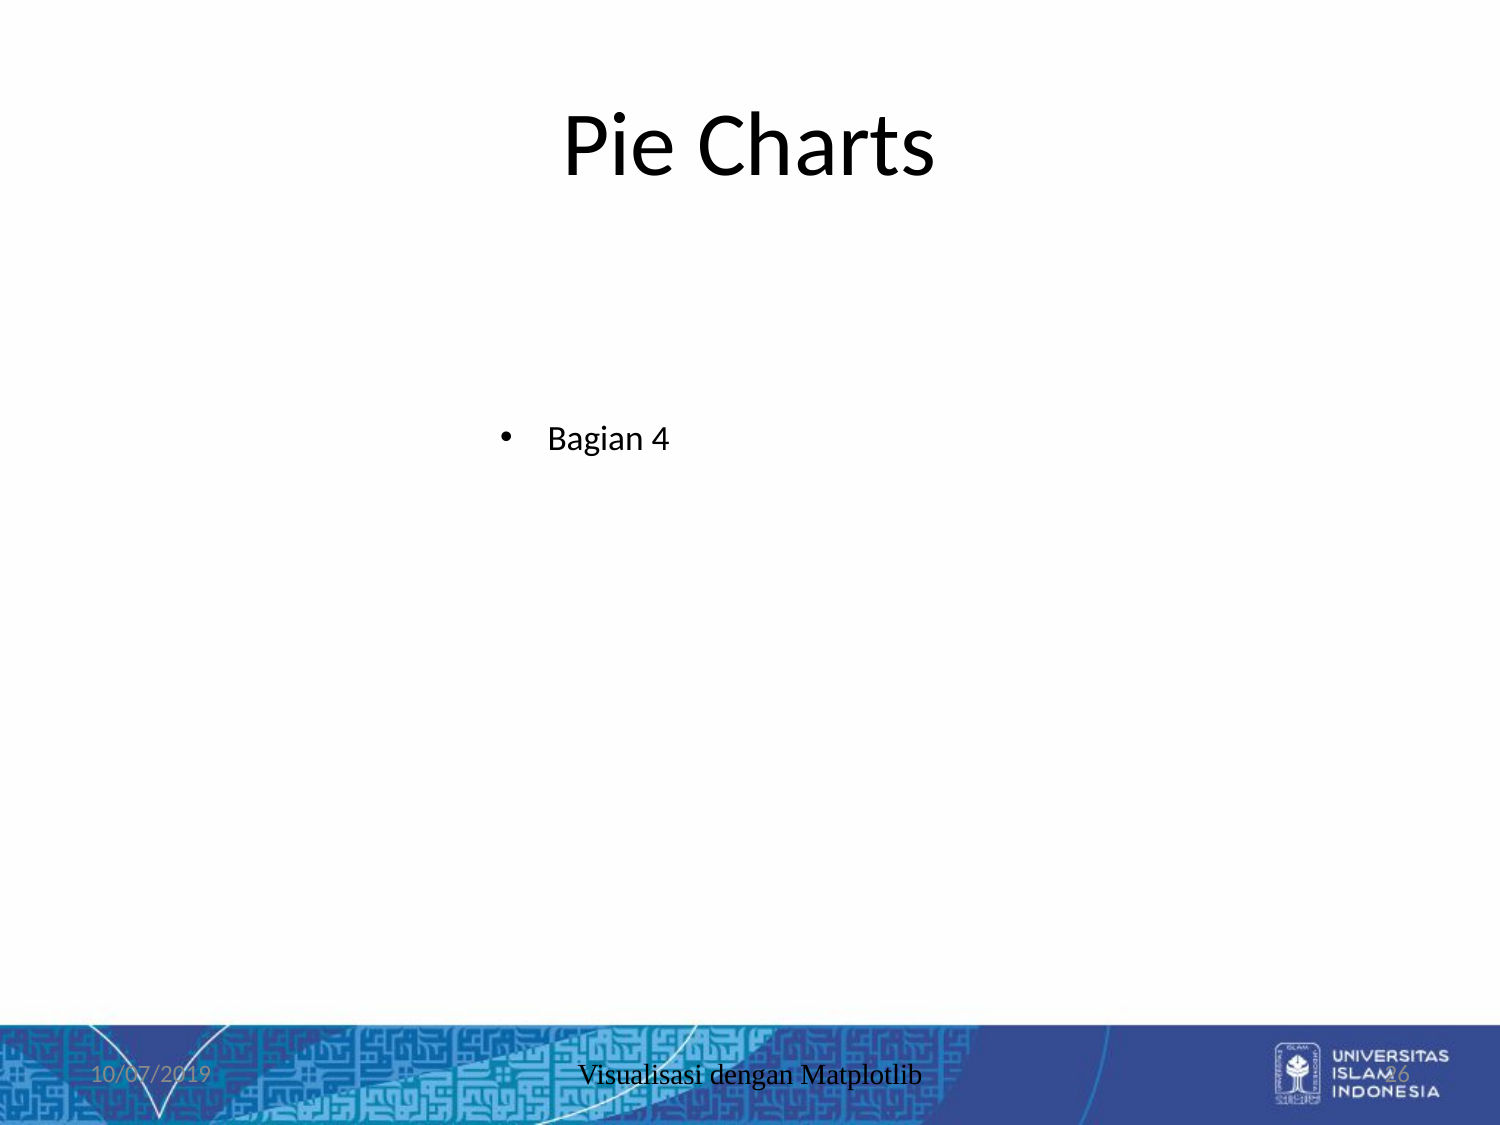

# Pie Charts
Bagian 4
10/07/2019
Visualisasi dengan Matplotlib
26